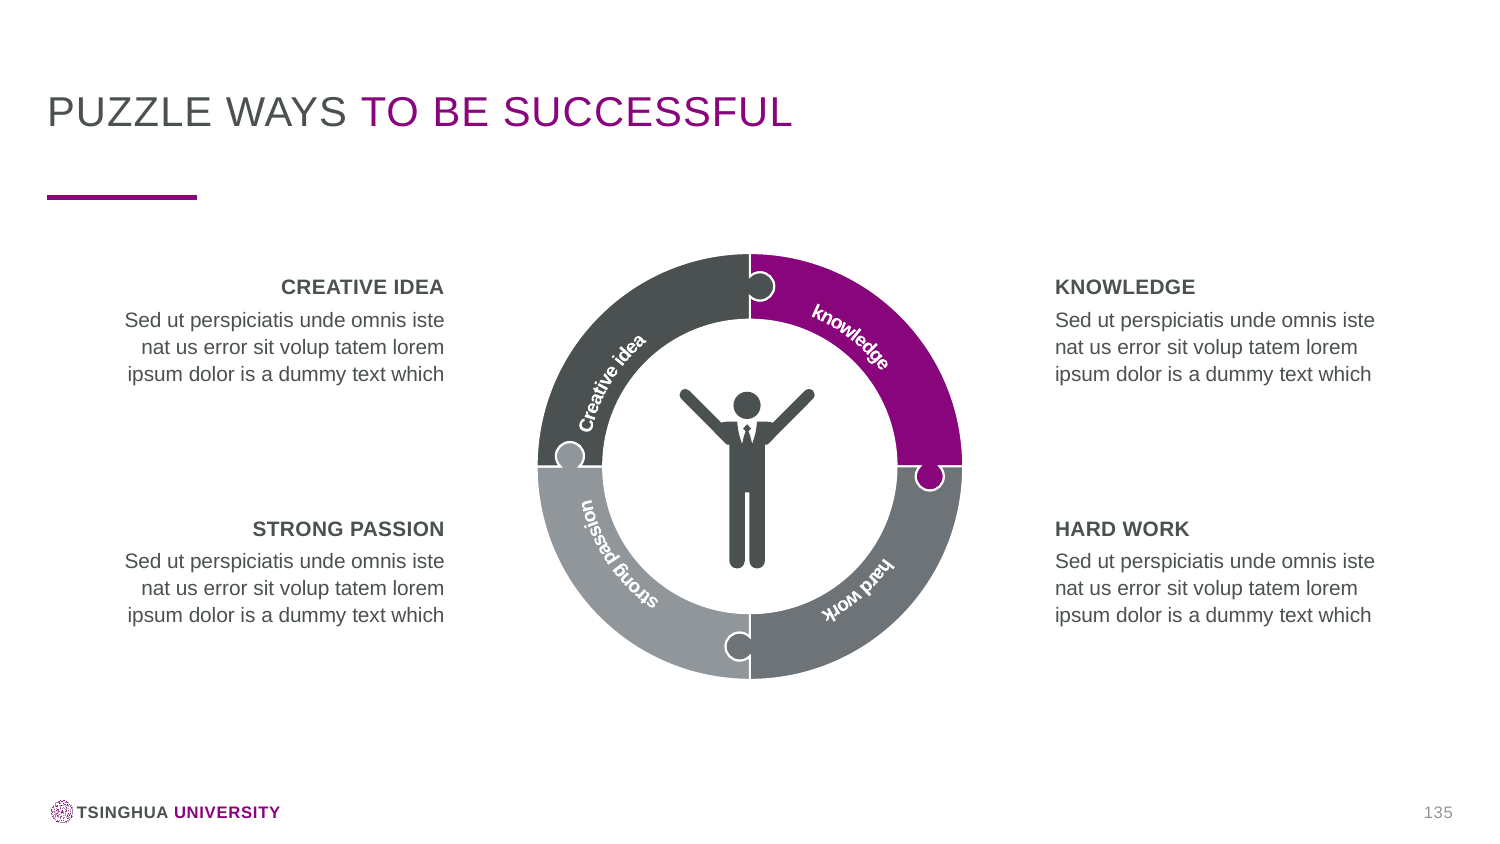

Puzzle ways to be successful

Creative idea
knowledge
    Creative idea                                    knowledge                                         hard work                                   strong passion
Sed ut perspiciatis unde omnis iste nat us error sit volup tatem lorem ipsum dolor is a dummy text which
Sed ut perspiciatis unde omnis iste nat us error sit volup tatem lorem ipsum dolor is a dummy text which

Strong passion
Hard work
Sed ut perspiciatis unde omnis iste nat us error sit volup tatem lorem ipsum dolor is a dummy text which
Sed ut perspiciatis unde omnis iste nat us error sit volup tatem lorem ipsum dolor is a dummy text which